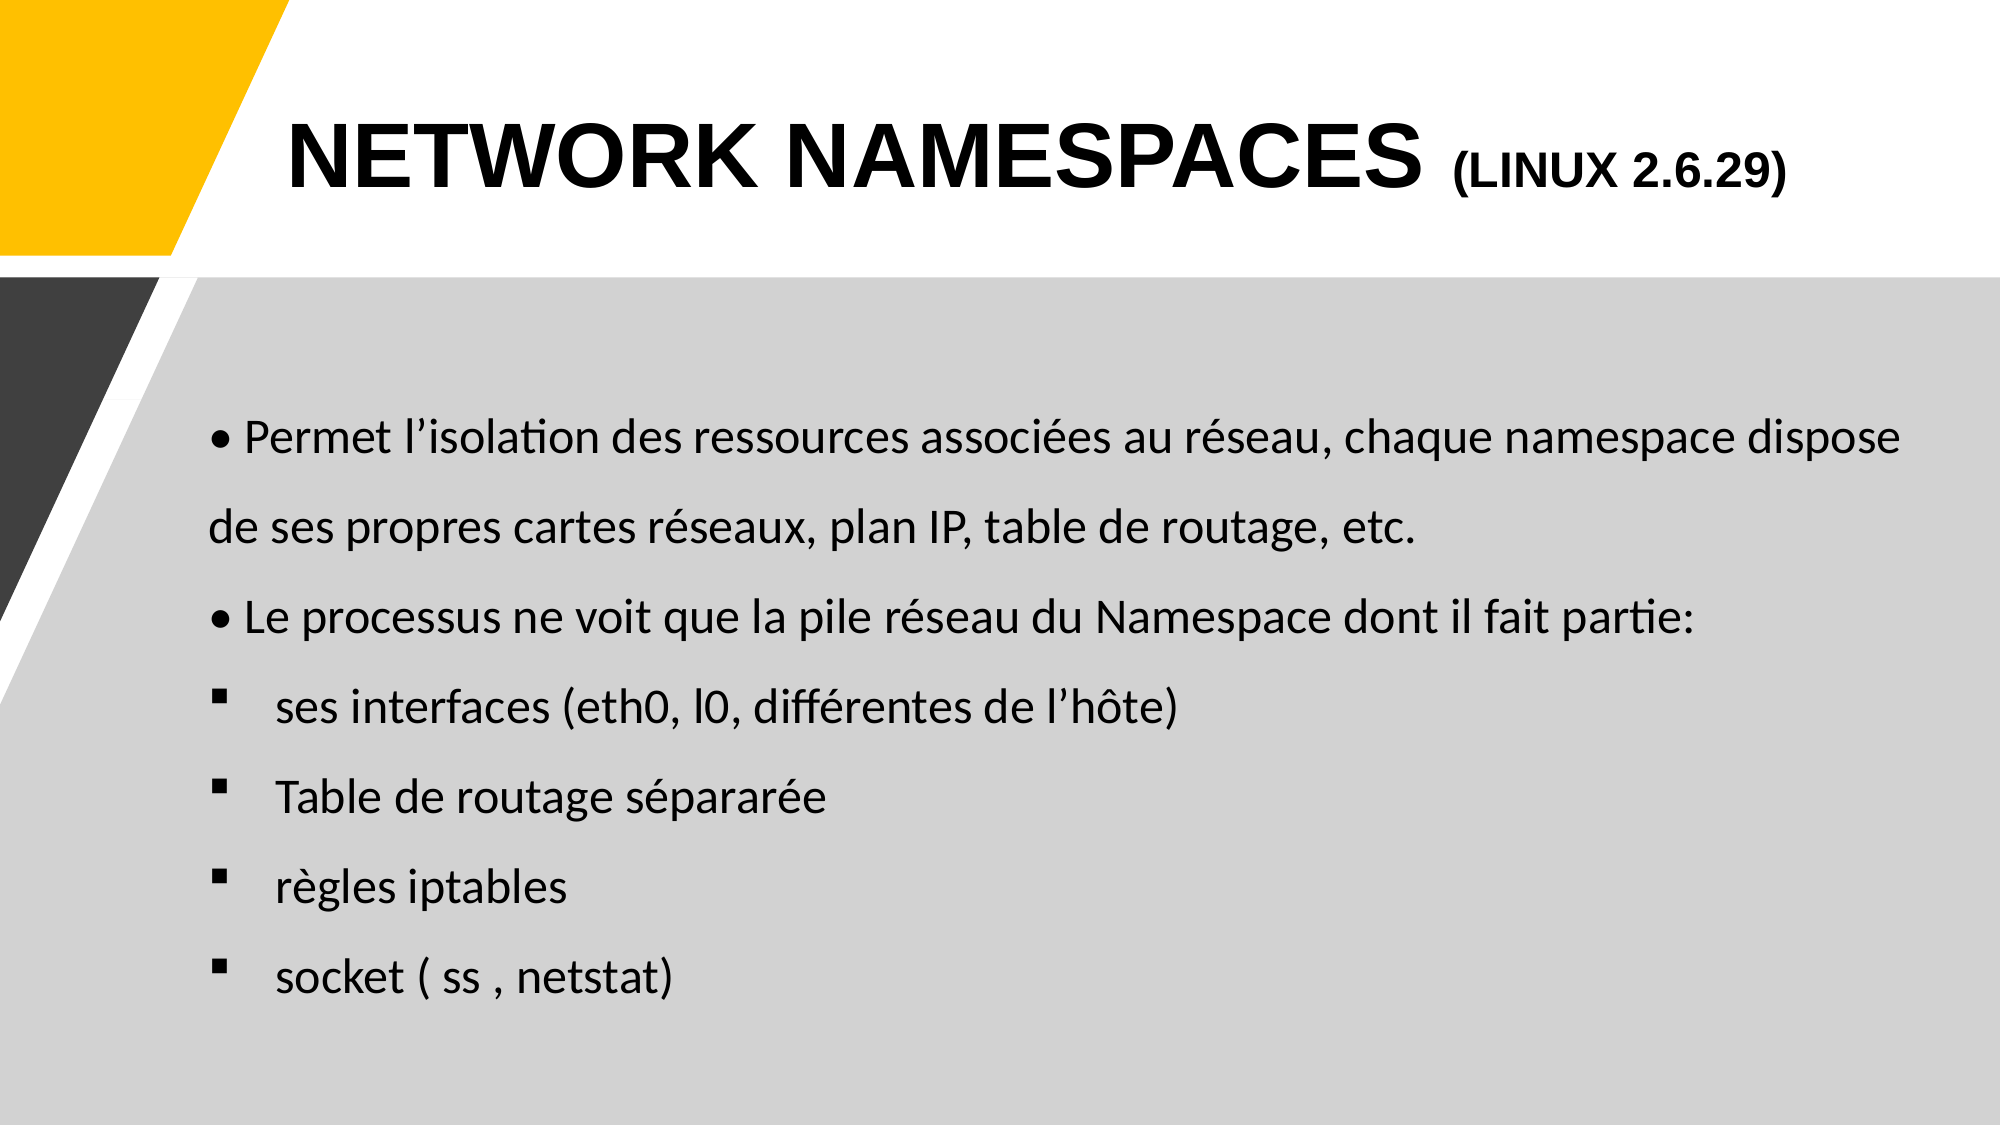

# NETWORK NAMESPACES (LINUX 2.6.29)

• Permet l’isolation des ressources associées au réseau, chaque namespace dispose de ses propres cartes réseaux, plan IP, table de routage, etc.
• Le processus ne voit que la pile réseau du Namespace dont il fait partie:
 ses interfaces (eth0, l0, différentes de l’hôte)
 Table de routage sépararée
 règles iptables
 socket ( ss , netstat)